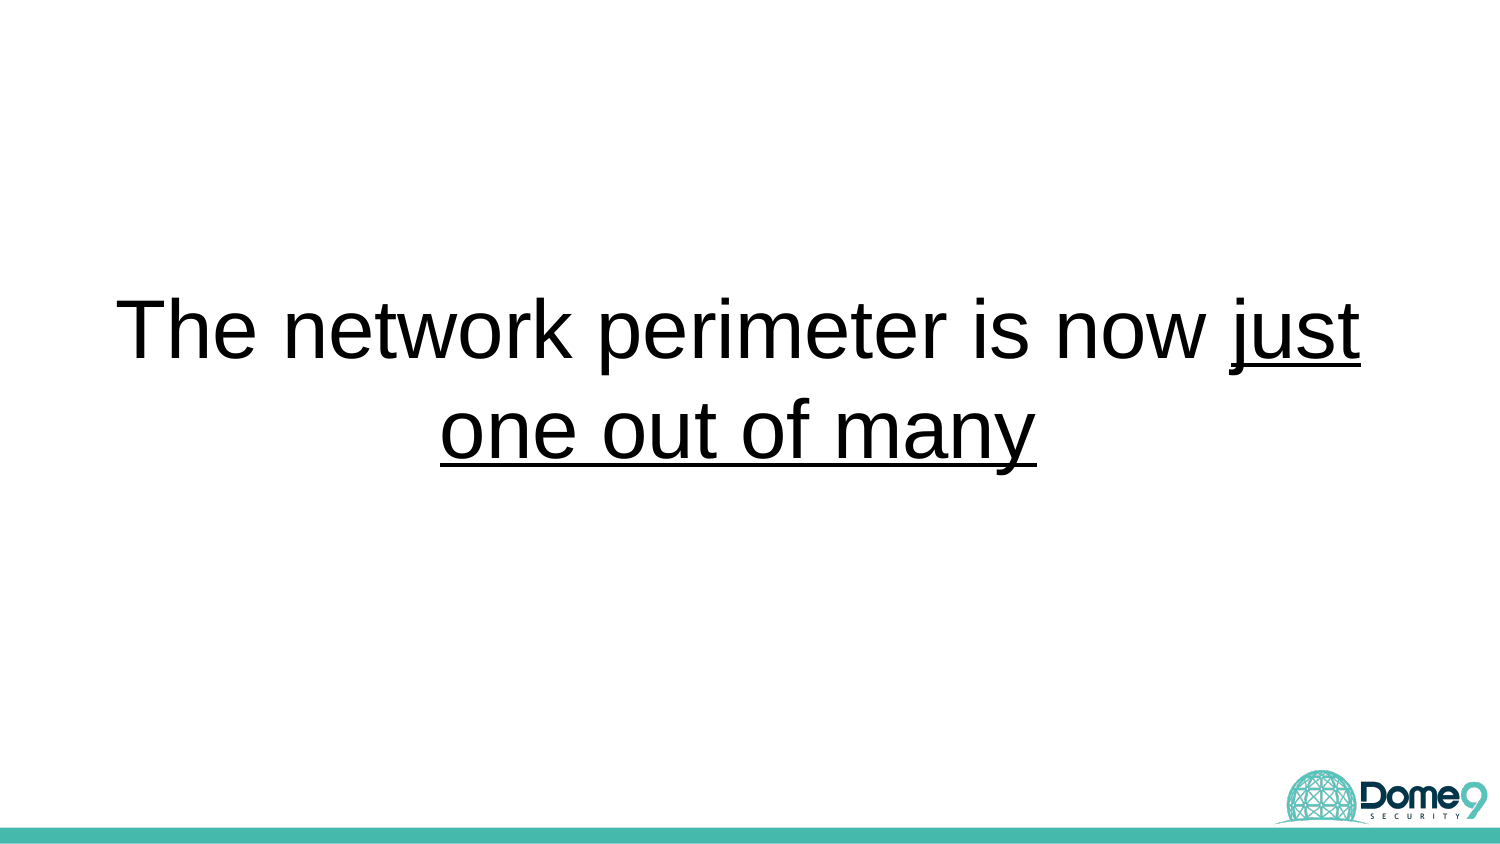

# The network perimeter is now just one out of many